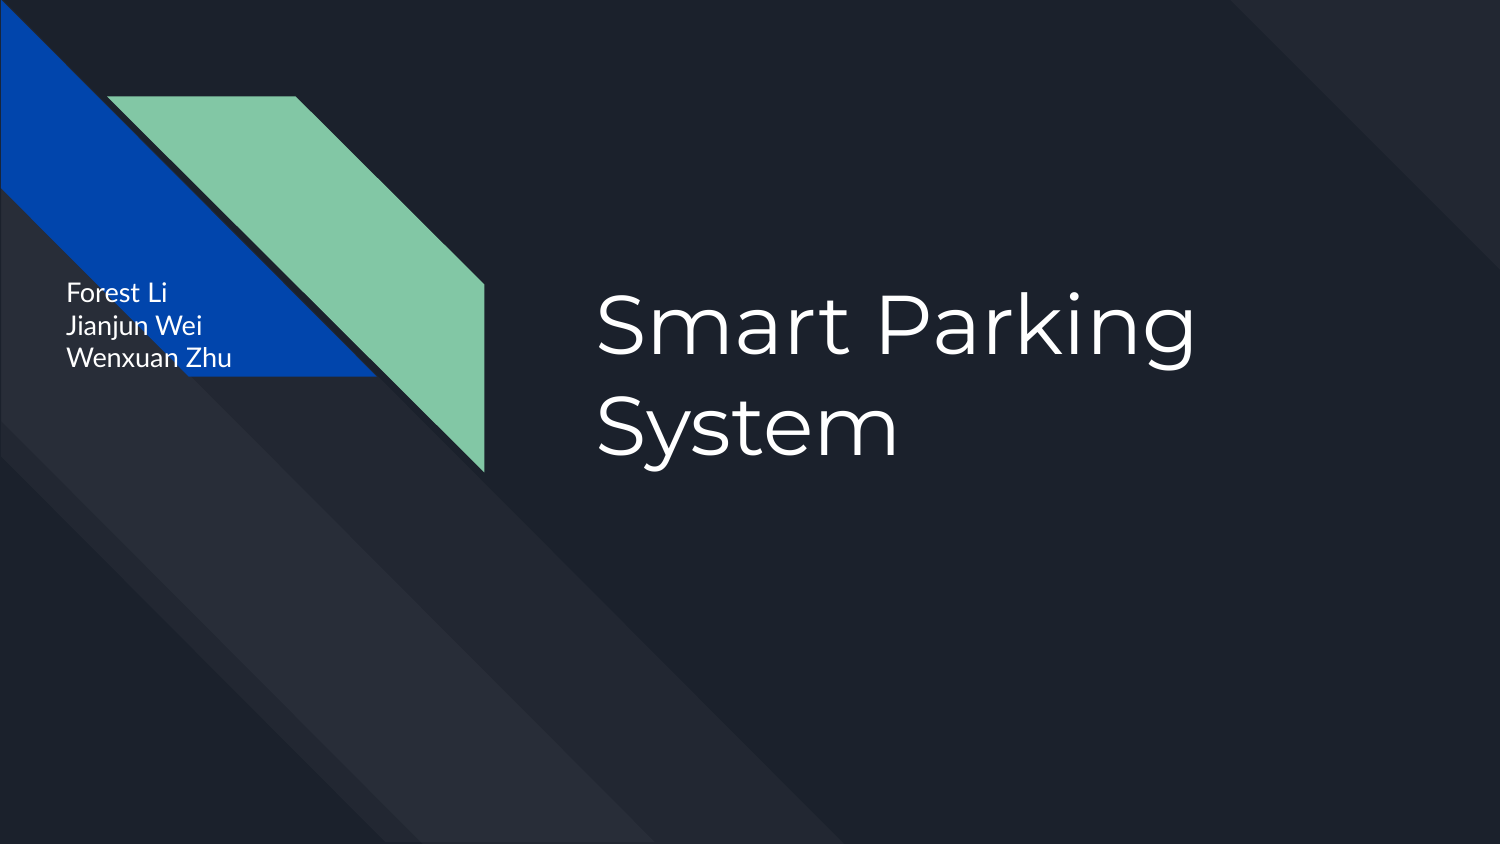

# Smart Parking System
Forest Li
Jianjun Wei
Wenxuan Zhu